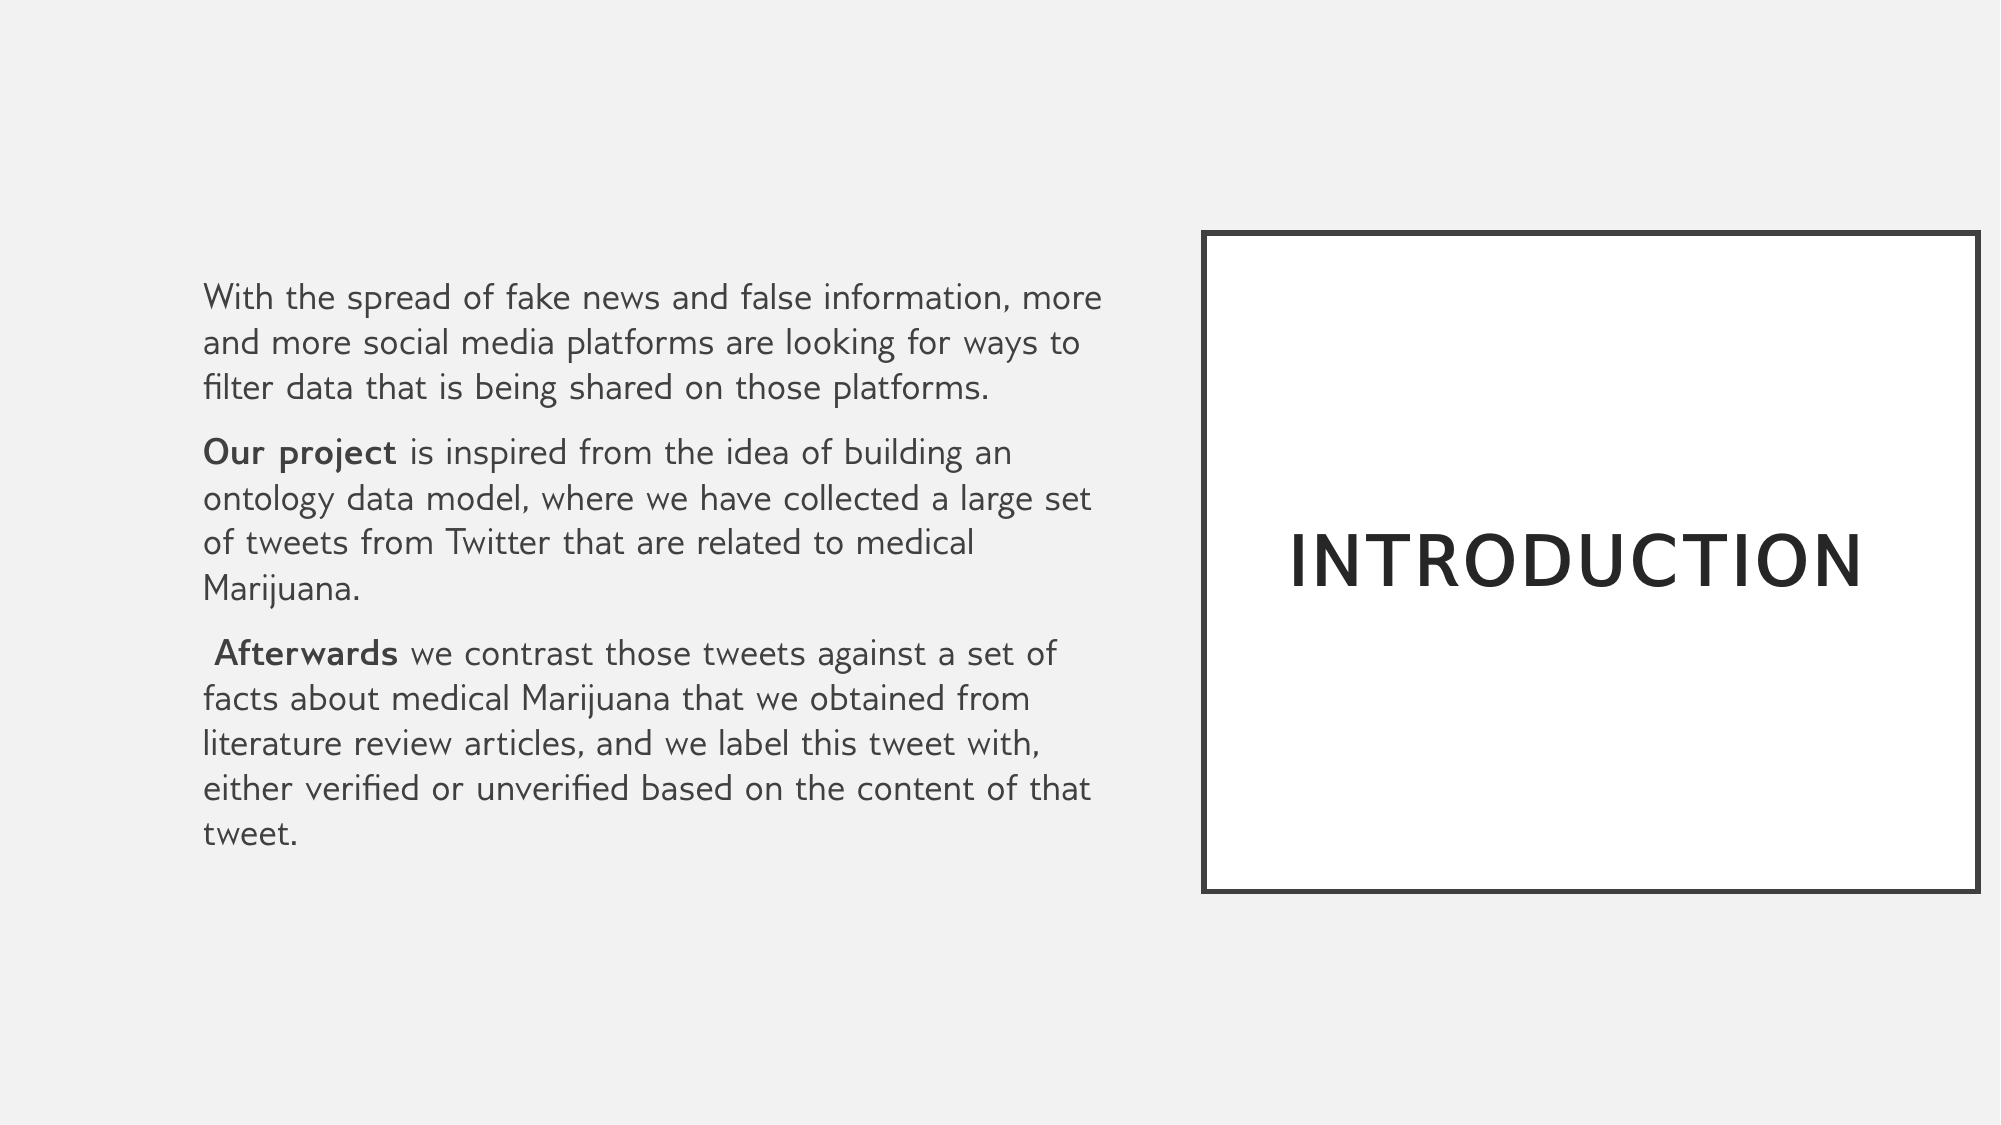

With the spread of fake news and false information, more and more social media platforms are looking for ways to filter data that is being shared on those platforms.
Our project is inspired from the idea of building an ontology data model, where we have collected a large set of tweets from Twitter that are related to medical Marijuana.
 Afterwards we contrast those tweets against a set of facts about medical Marijuana that we obtained from literature review articles, and we label this tweet with, either verified or unverified based on the content of that tweet.
# IntroductioN